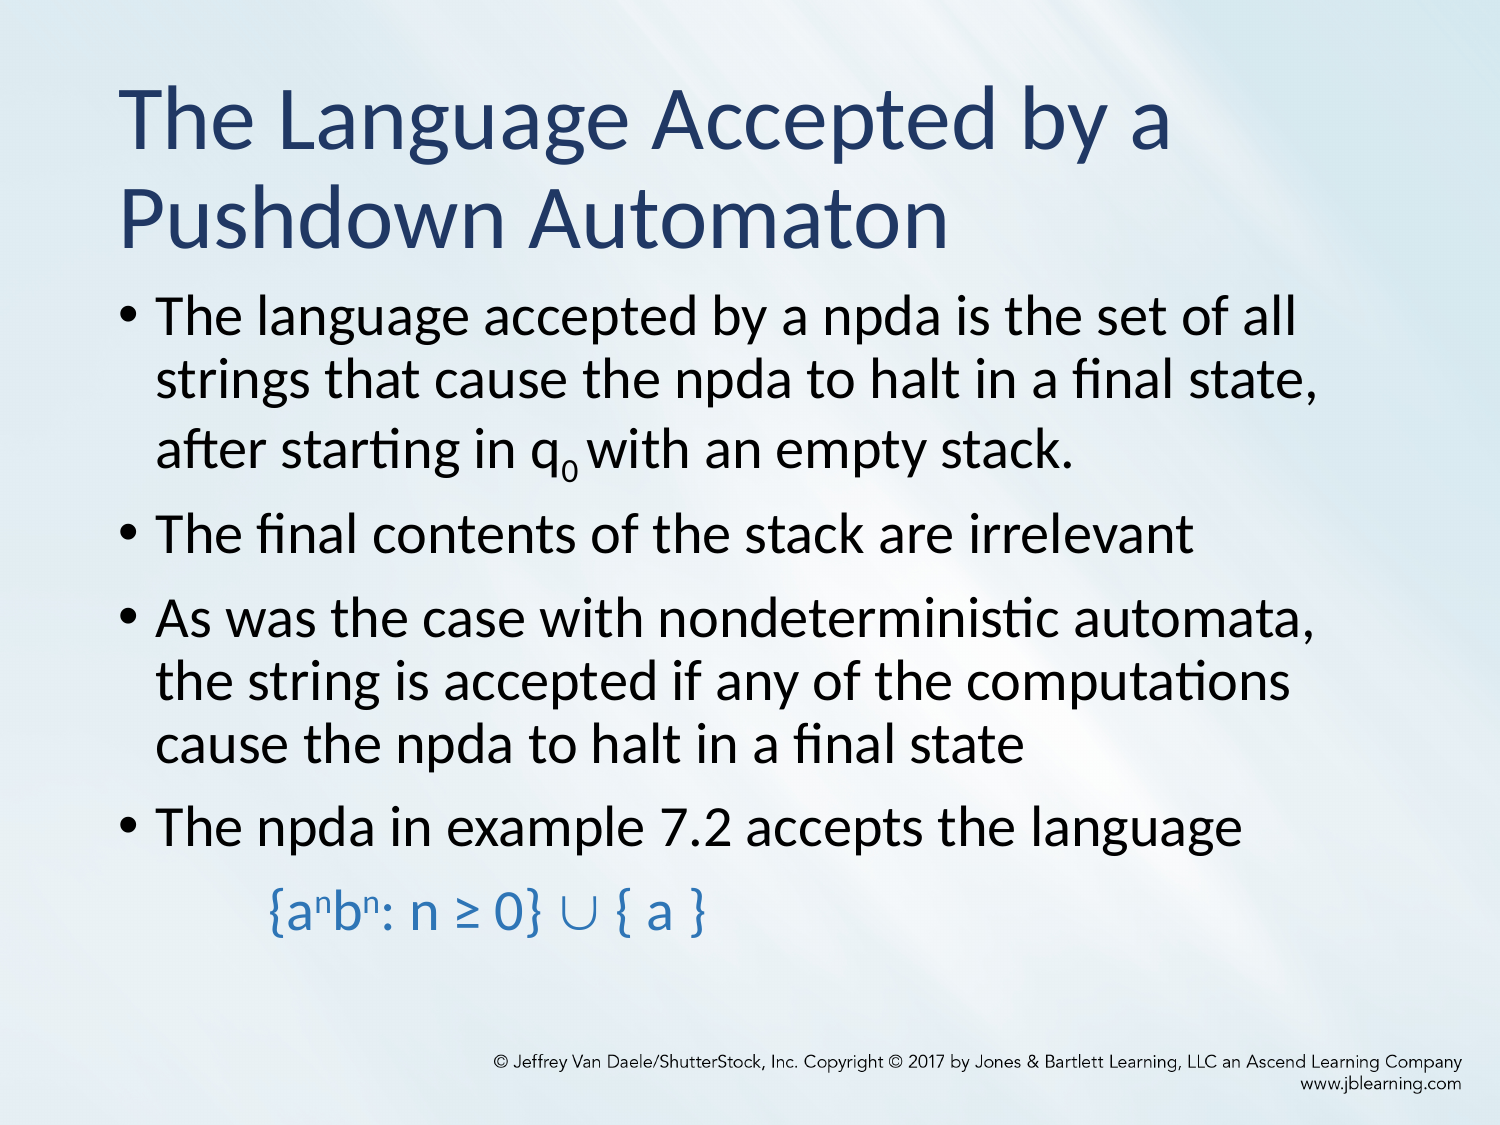

# The Language Accepted by a Pushdown Automaton
The language accepted by a npda is the set of all strings that cause the npda to halt in a final state, after starting in q0 with an empty stack.
The final contents of the stack are irrelevant
As was the case with nondeterministic automata, the string is accepted if any of the computations cause the npda to halt in a final state
The npda in example 7.2 accepts the language
	{anbn: n ≥ 0} ∪ { a }